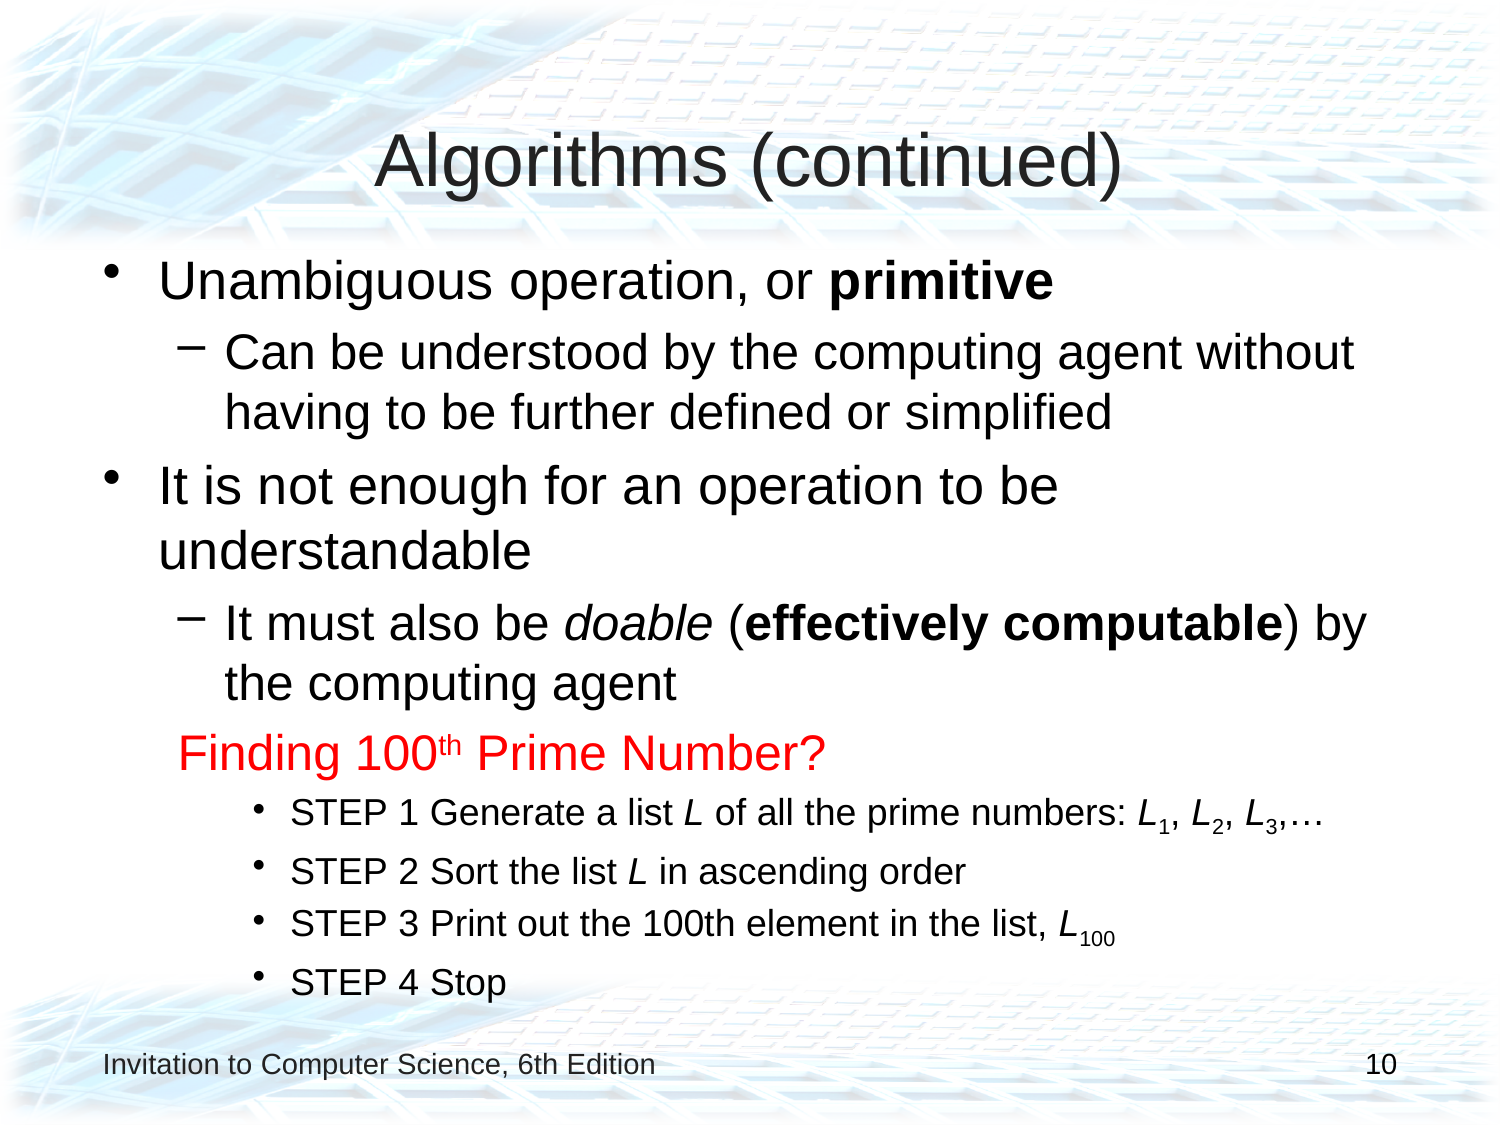

# Algorithms (continued)
Unambiguous operation, or primitive
Can be understood by the computing agent without having to be further defined or simplified
It is not enough for an operation to be understandable
It must also be doable (effectively computable) by the computing agent
Finding 100th Prime Number?
STEP 1 Generate a list L of all the prime numbers: L1, L2, L3,…
STEP 2 Sort the list L in ascending order
STEP 3 Print out the 100th element in the list, L100
STEP 4 Stop

Invitation to Computer Science, 6th Edition
10